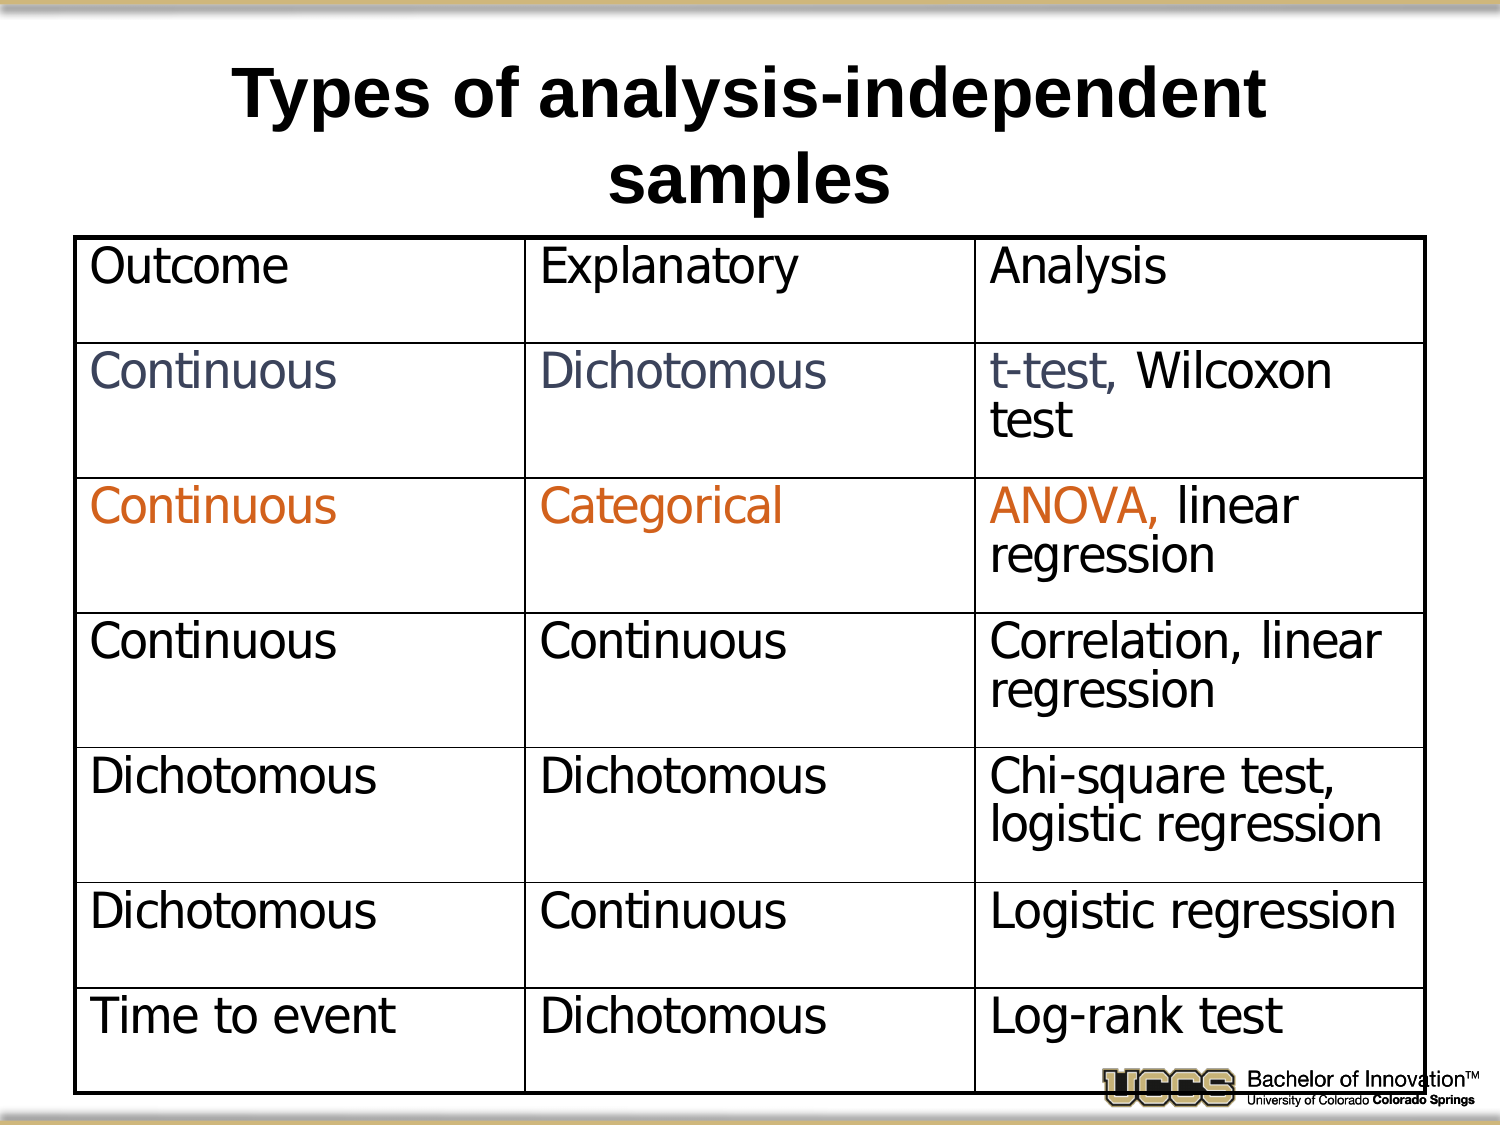

# Types of analysis-independent samples
| Outcome | Explanatory | Analysis |
| --- | --- | --- |
| Continuous | Dichotomous | t-test, Wilcoxon test |
| Continuous | Categorical | ANOVA, linear regression |
| Continuous | Continuous | Correlation, linear regression |
| Dichotomous | Dichotomous | Chi-square test, logistic regression |
| Dichotomous | Continuous | Logistic regression |
| Time to event | Dichotomous | Log-rank test |